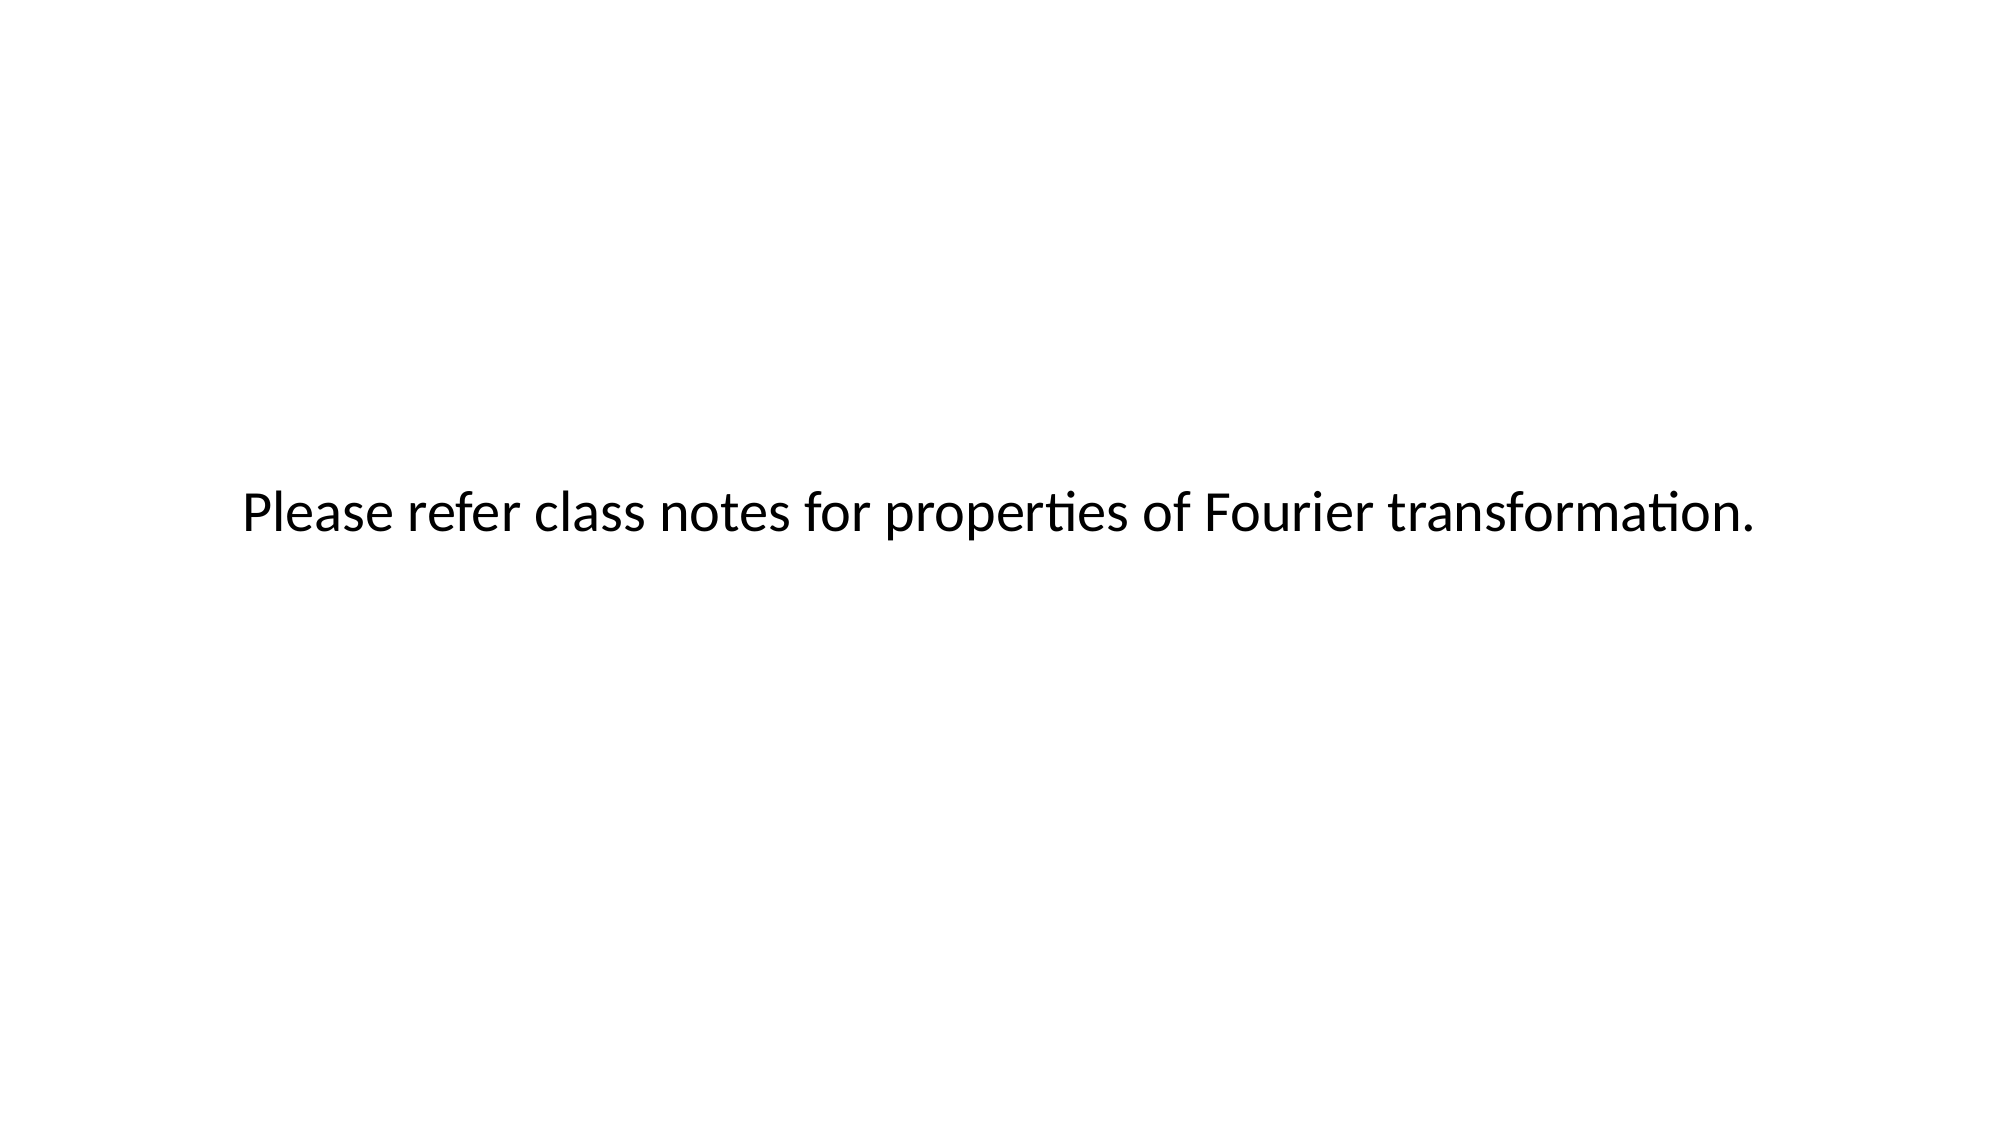

#

Please refer class notes for properties of Fourier transformation.